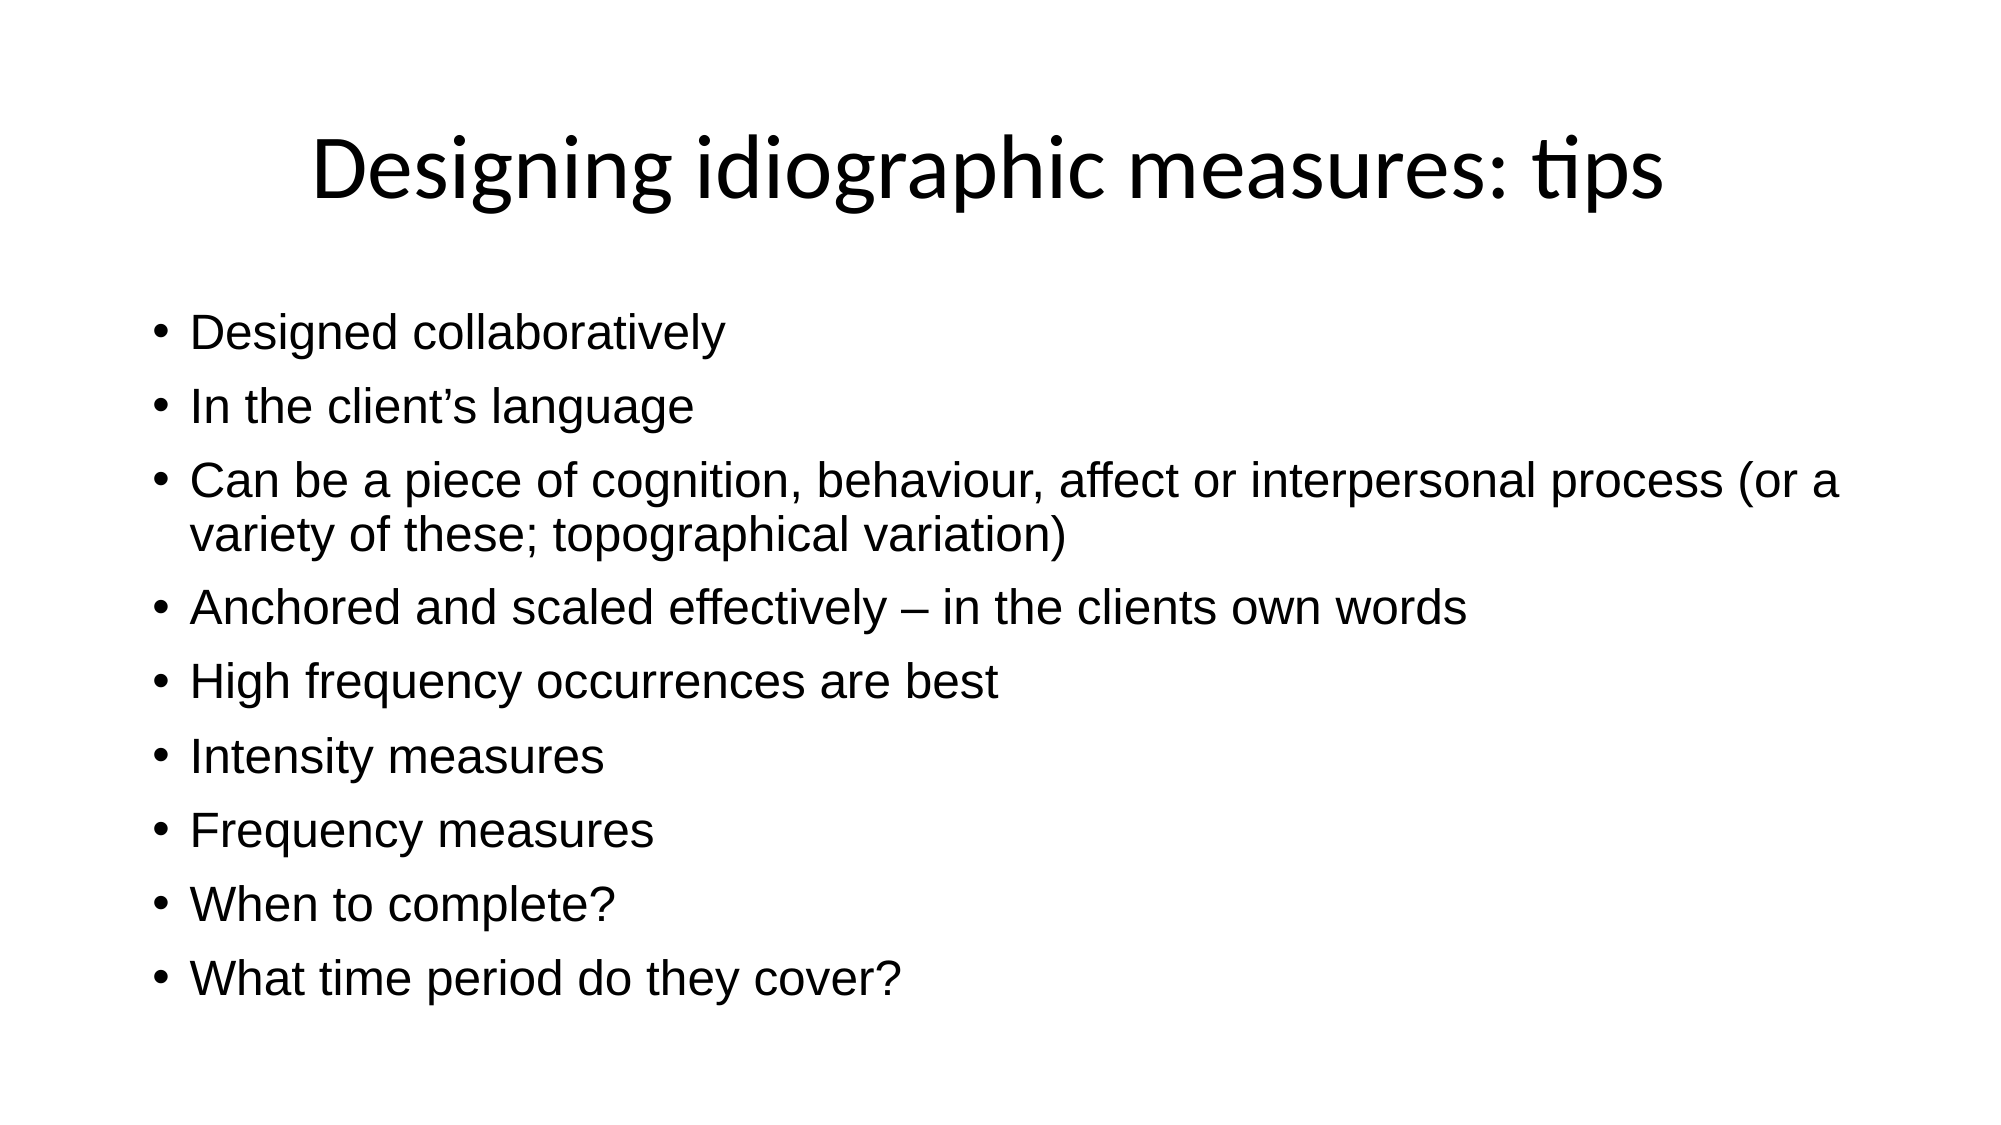

# Designing idiographic measures: tips
Designed collaboratively
In the client’s language
Can be a piece of cognition, behaviour, affect or interpersonal process (or a variety of these; topographical variation)
Anchored and scaled effectively – in the clients own words
High frequency occurrences are best
Intensity measures
Frequency measures
When to complete?
What time period do they cover?